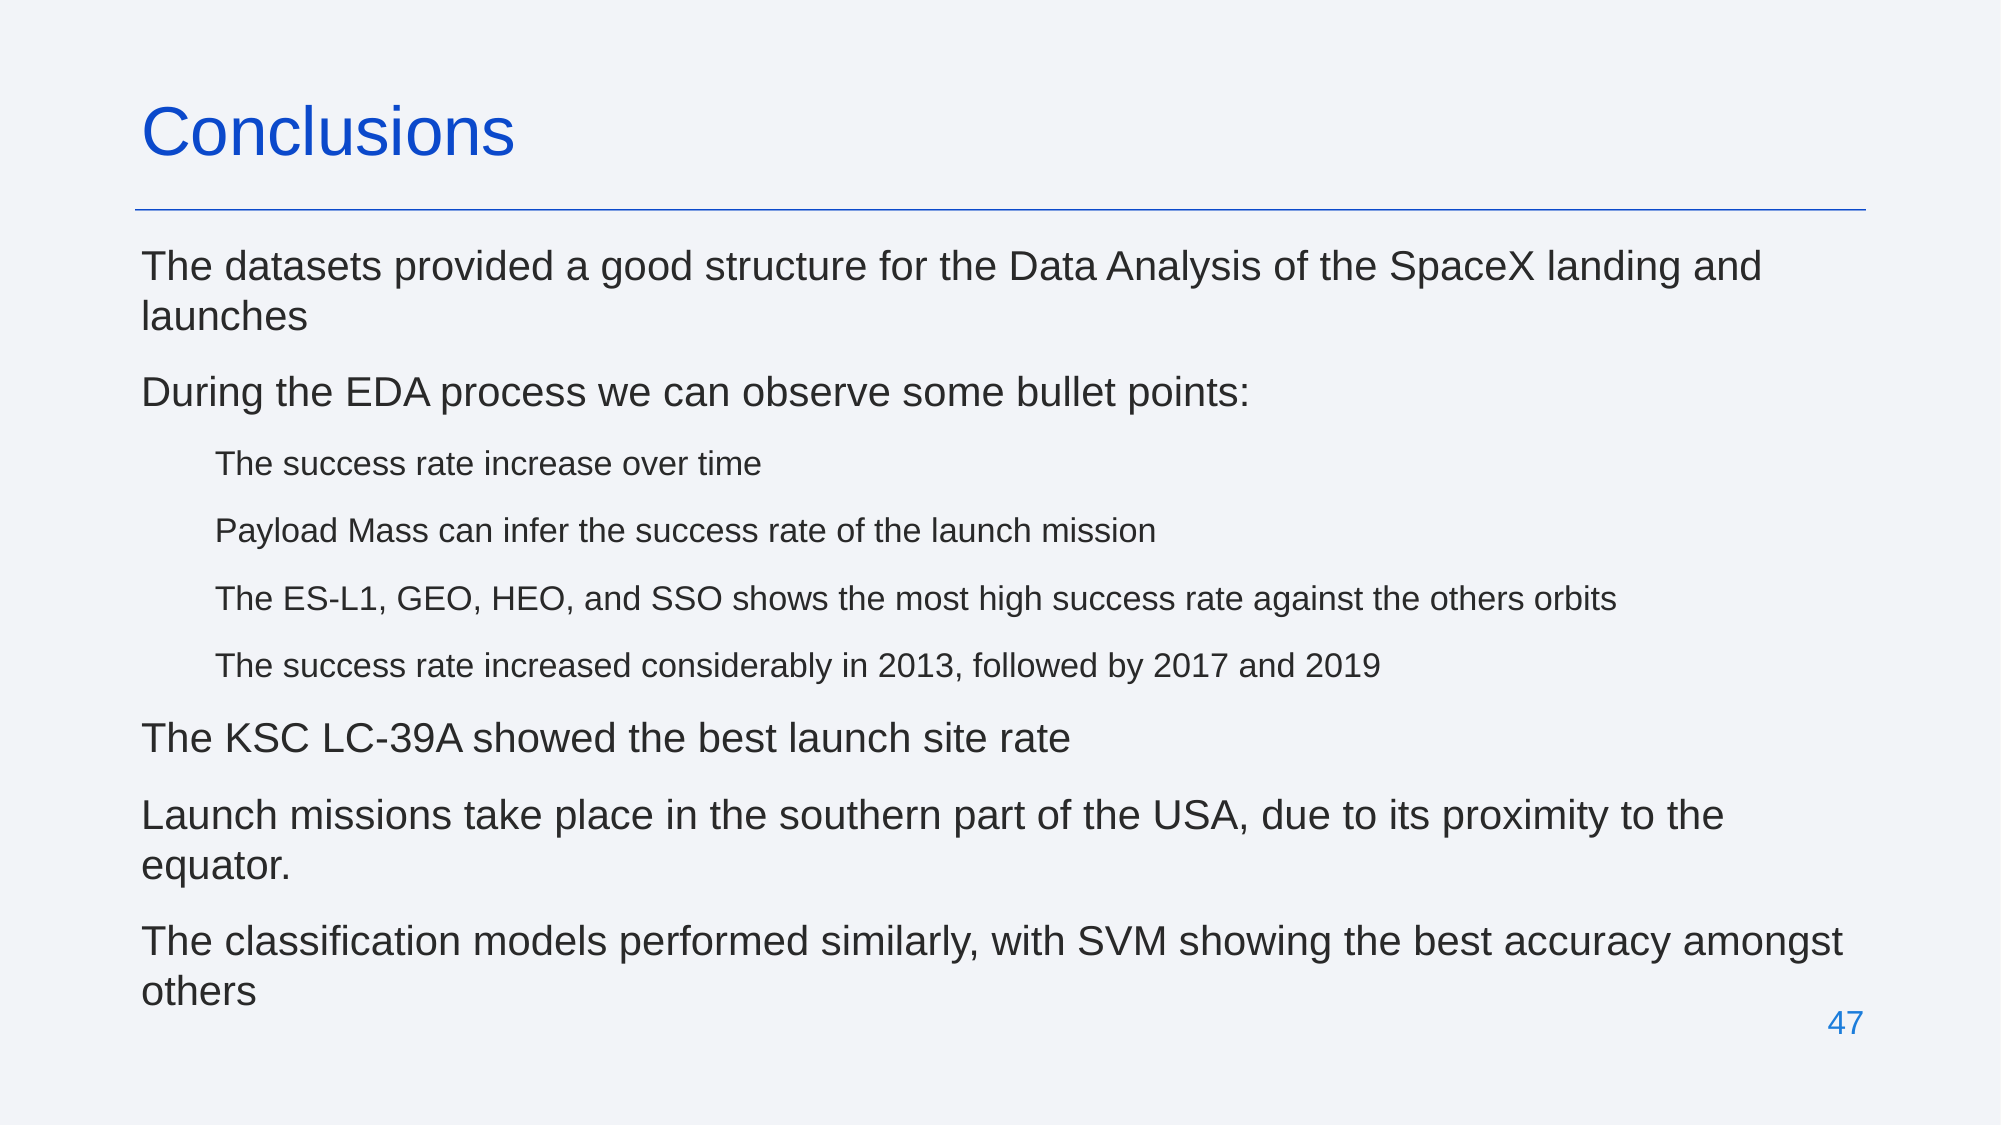

Conclusions
The datasets provided a good structure for the Data Analysis of the SpaceX landing and launches
During the EDA process we can observe some bullet points:
The success rate increase over time
Payload Mass can infer the success rate of the launch mission
The ES-L1, GEO, HEO, and SSO shows the most high success rate against the others orbits
The success rate increased considerably in 2013, followed by 2017 and 2019
The KSC LC-39A showed the best launch site rate
Launch missions take place in the southern part of the USA, due to its proximity to the equator.
The classification models performed similarly, with SVM showing the best accuracy amongst others
47